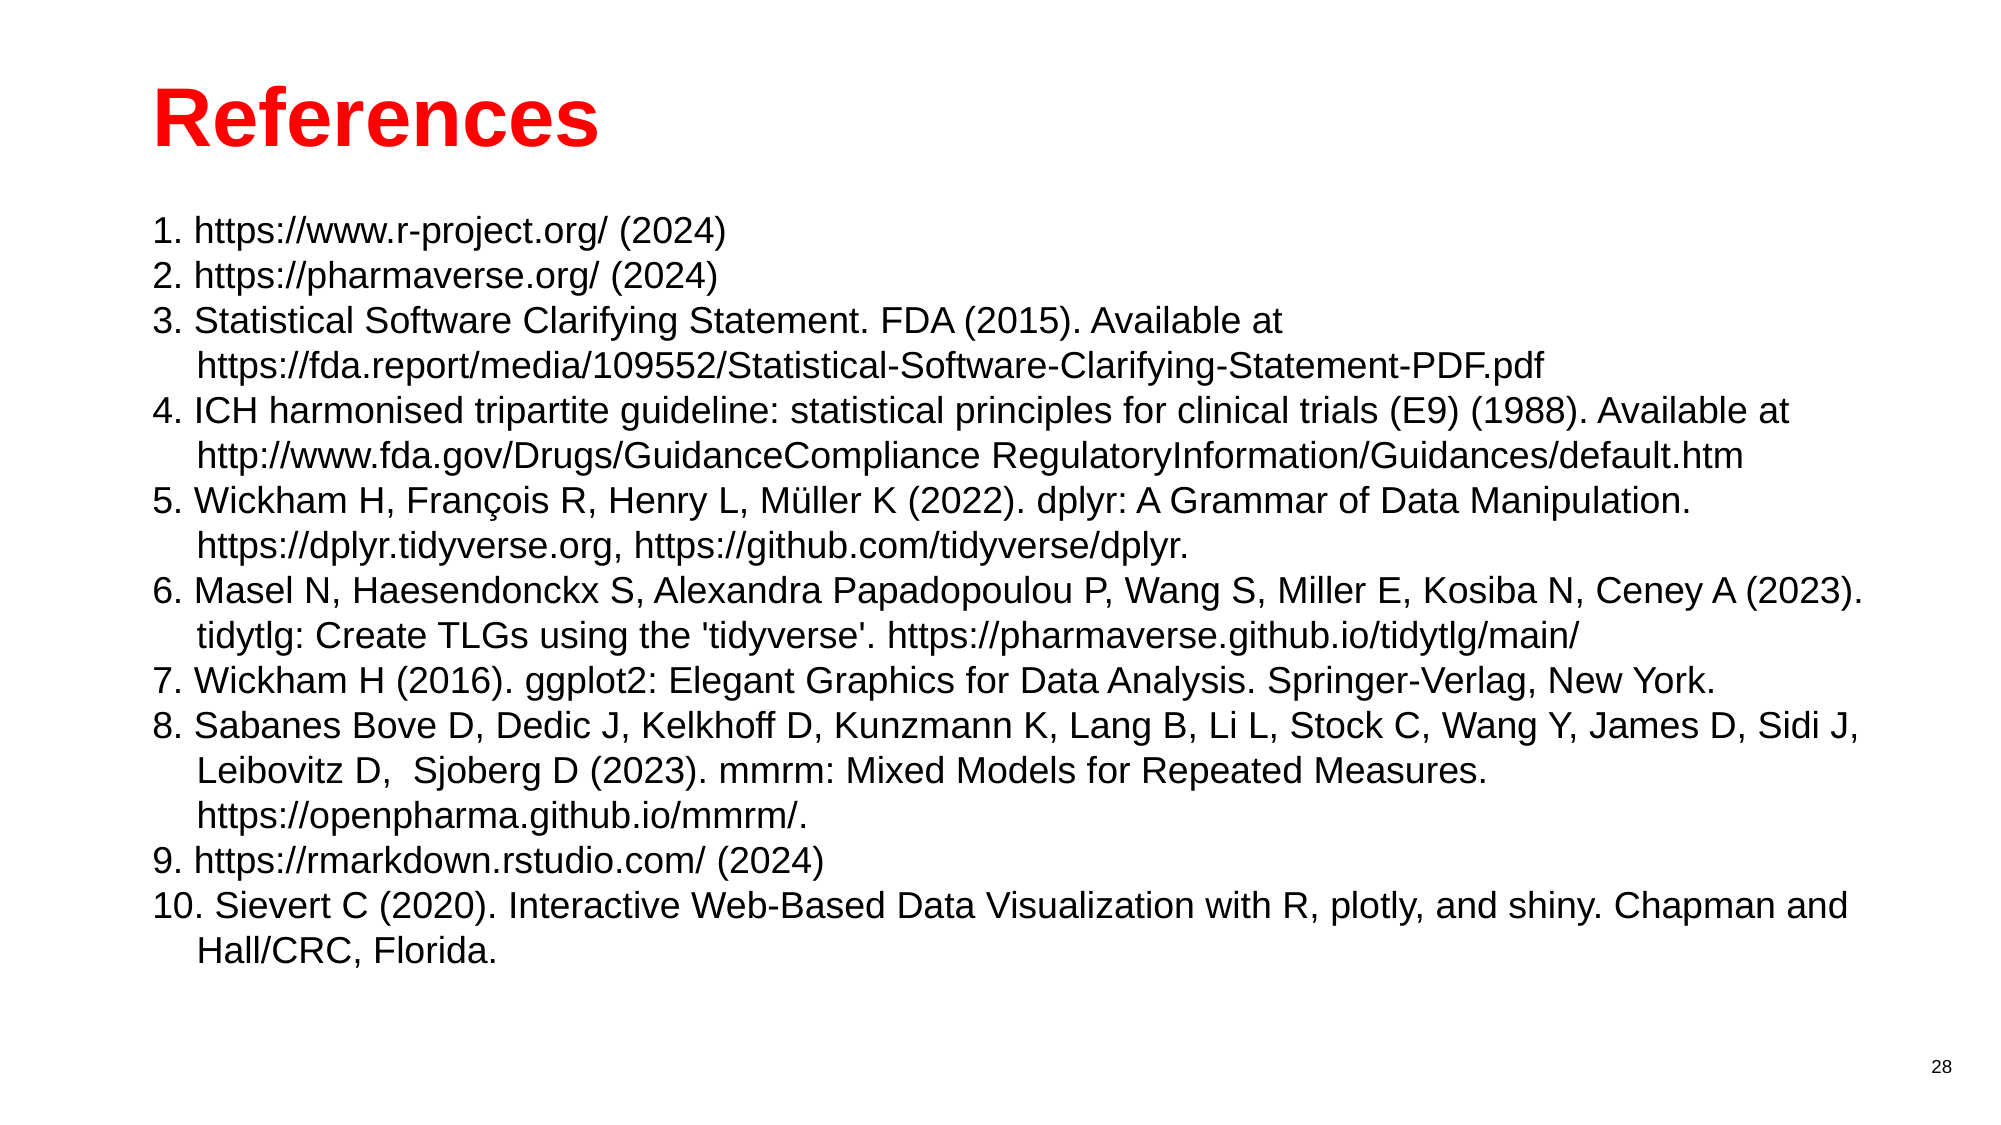

References
1. https://www.r-project.org/ (2024)
2. https://pharmaverse.org/ (2024)
3. Statistical Software Clarifying Statement. FDA (2015). Available at https://fda.report/media/109552/Statistical-Software-Clarifying-Statement-PDF.pdf
4. ICH harmonised tripartite guideline: statistical principles for clinical trials (E9) (1988). Available at http://www.fda.gov/Drugs/GuidanceCompliance RegulatoryInformation/Guidances/default.htm
5. Wickham H, François R, Henry L, Müller K (2022). dplyr: A Grammar of Data Manipulation. https://dplyr.tidyverse.org, https://github.com/tidyverse/dplyr.
6. Masel N, Haesendonckx S, Alexandra Papadopoulou P, Wang S, Miller E, Kosiba N, Ceney A (2023). tidytlg: Create TLGs using the 'tidyverse'. https://pharmaverse.github.io/tidytlg/main/
7. Wickham H (2016). ggplot2: Elegant Graphics for Data Analysis. Springer-Verlag, New York.
8. Sabanes Bove D, Dedic J, Kelkhoff D, Kunzmann K, Lang B, Li L, Stock C, Wang Y, James D, Sidi J, Leibovitz D,  Sjoberg D (2023). mmrm: Mixed Models for Repeated Measures. https://openpharma.github.io/mmrm/.
9. https://rmarkdown.rstudio.com/ (2024)
10. Sievert C (2020). Interactive Web-Based Data Visualization with R, plotly, and shiny. Chapman and Hall/CRC, Florida.

28